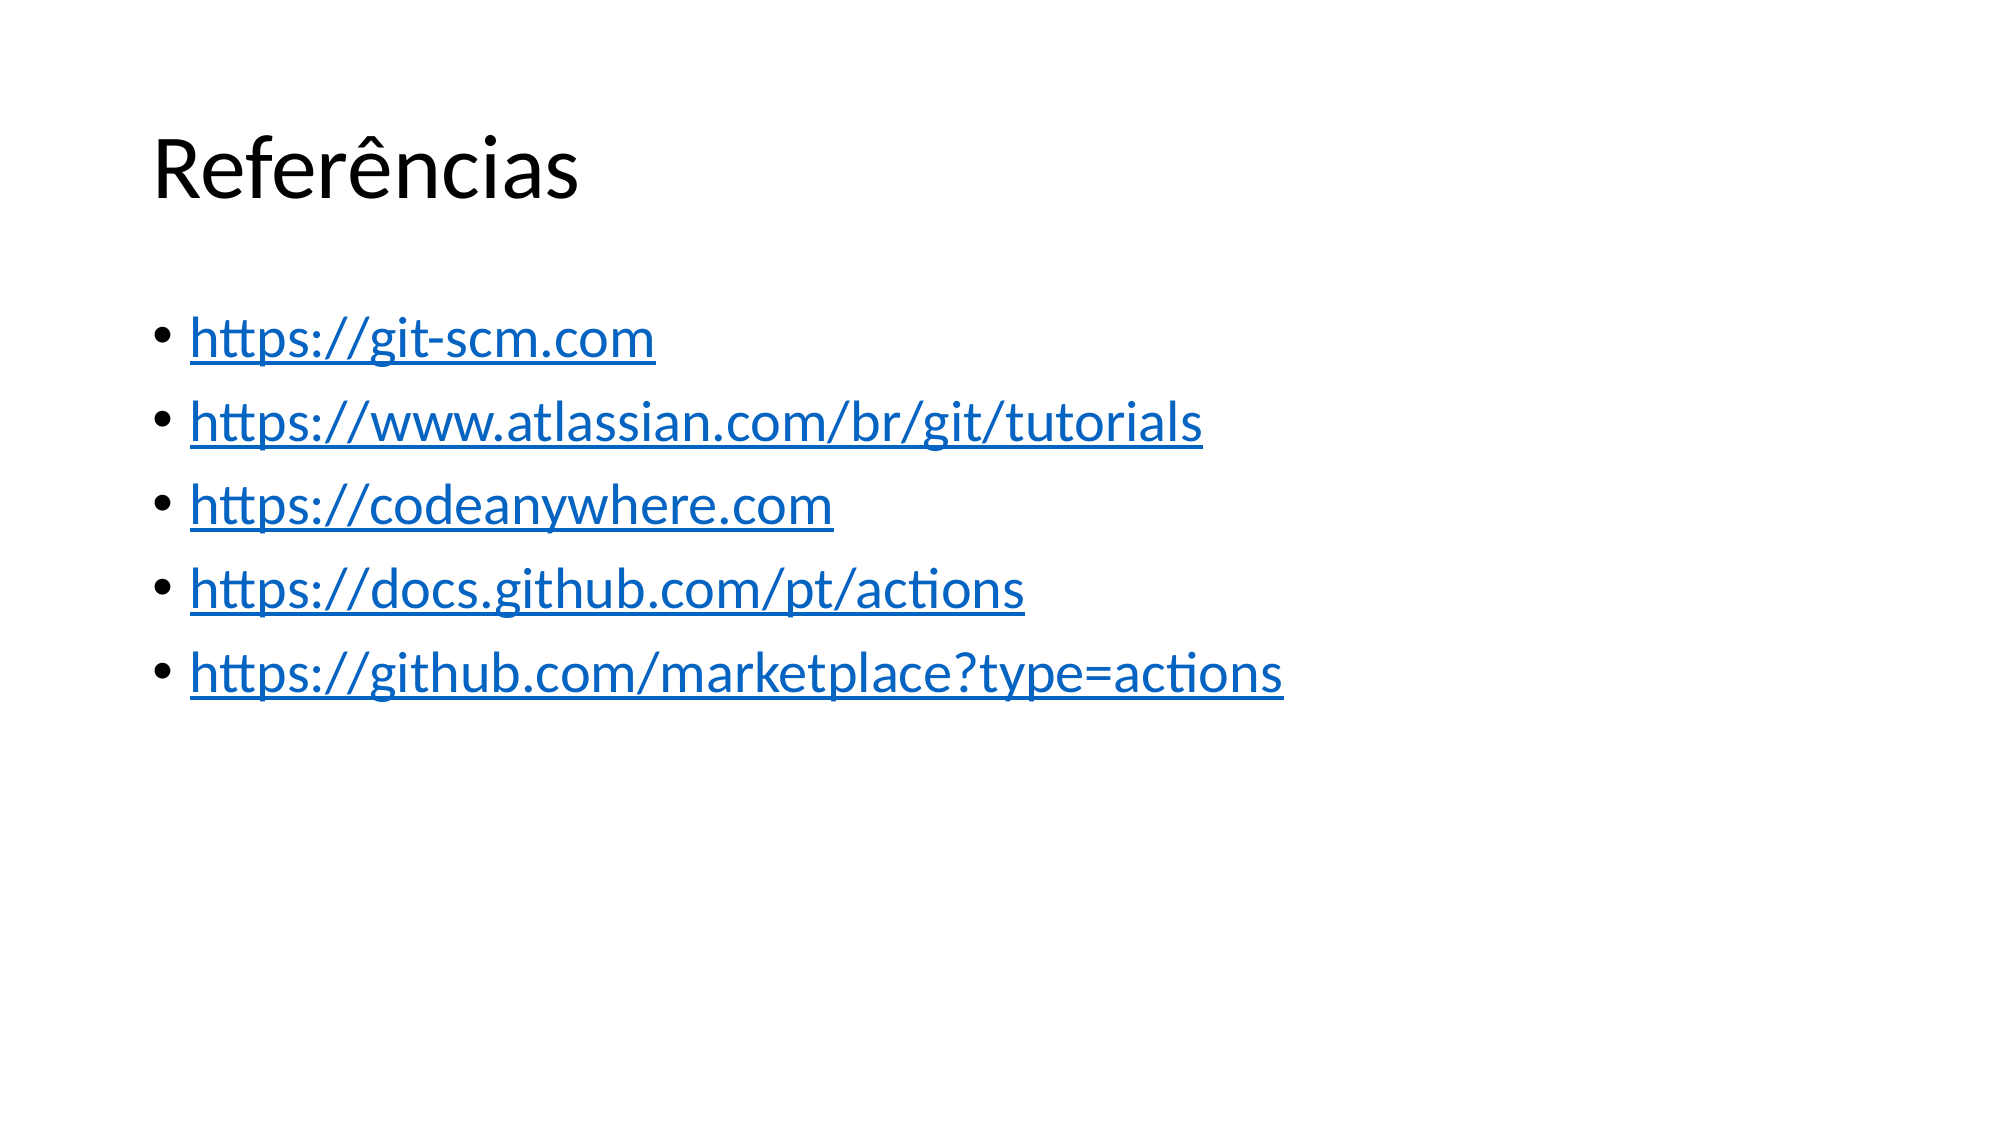

# Referências
https://git-scm.com
https://www.atlassian.com/br/git/tutorials
https://codeanywhere.com
https://docs.github.com/pt/actions
https://github.com/marketplace?type=actions